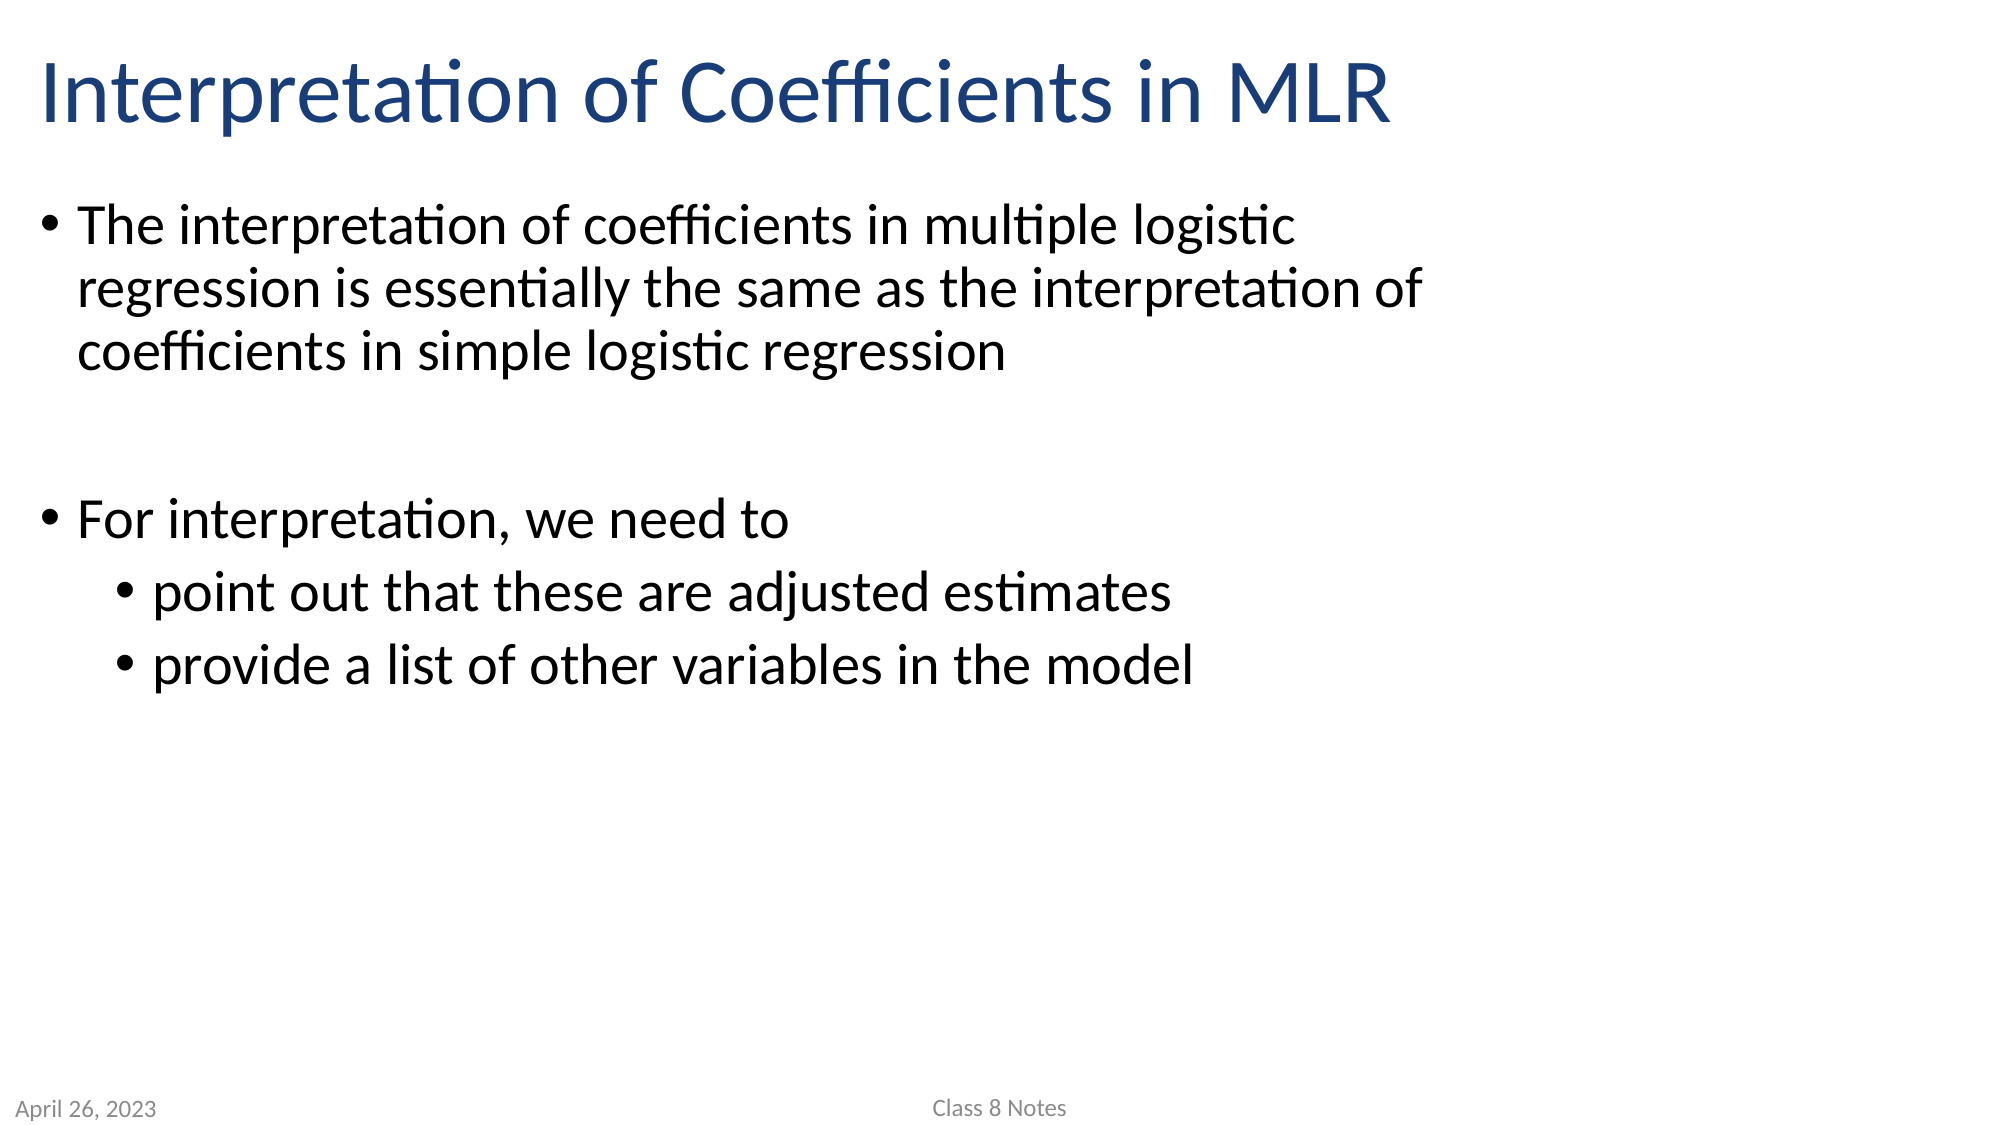

# Interpretation of Coefficients in MLR
The interpretation of coefficients in multiple logistic regression is essentially the same as the interpretation of coefficients in simple logistic regression

For interpretation, we need to
point out that these are adjusted estimates
provide a list of other variables in the model
Class 8 Notes
April 26, 2023